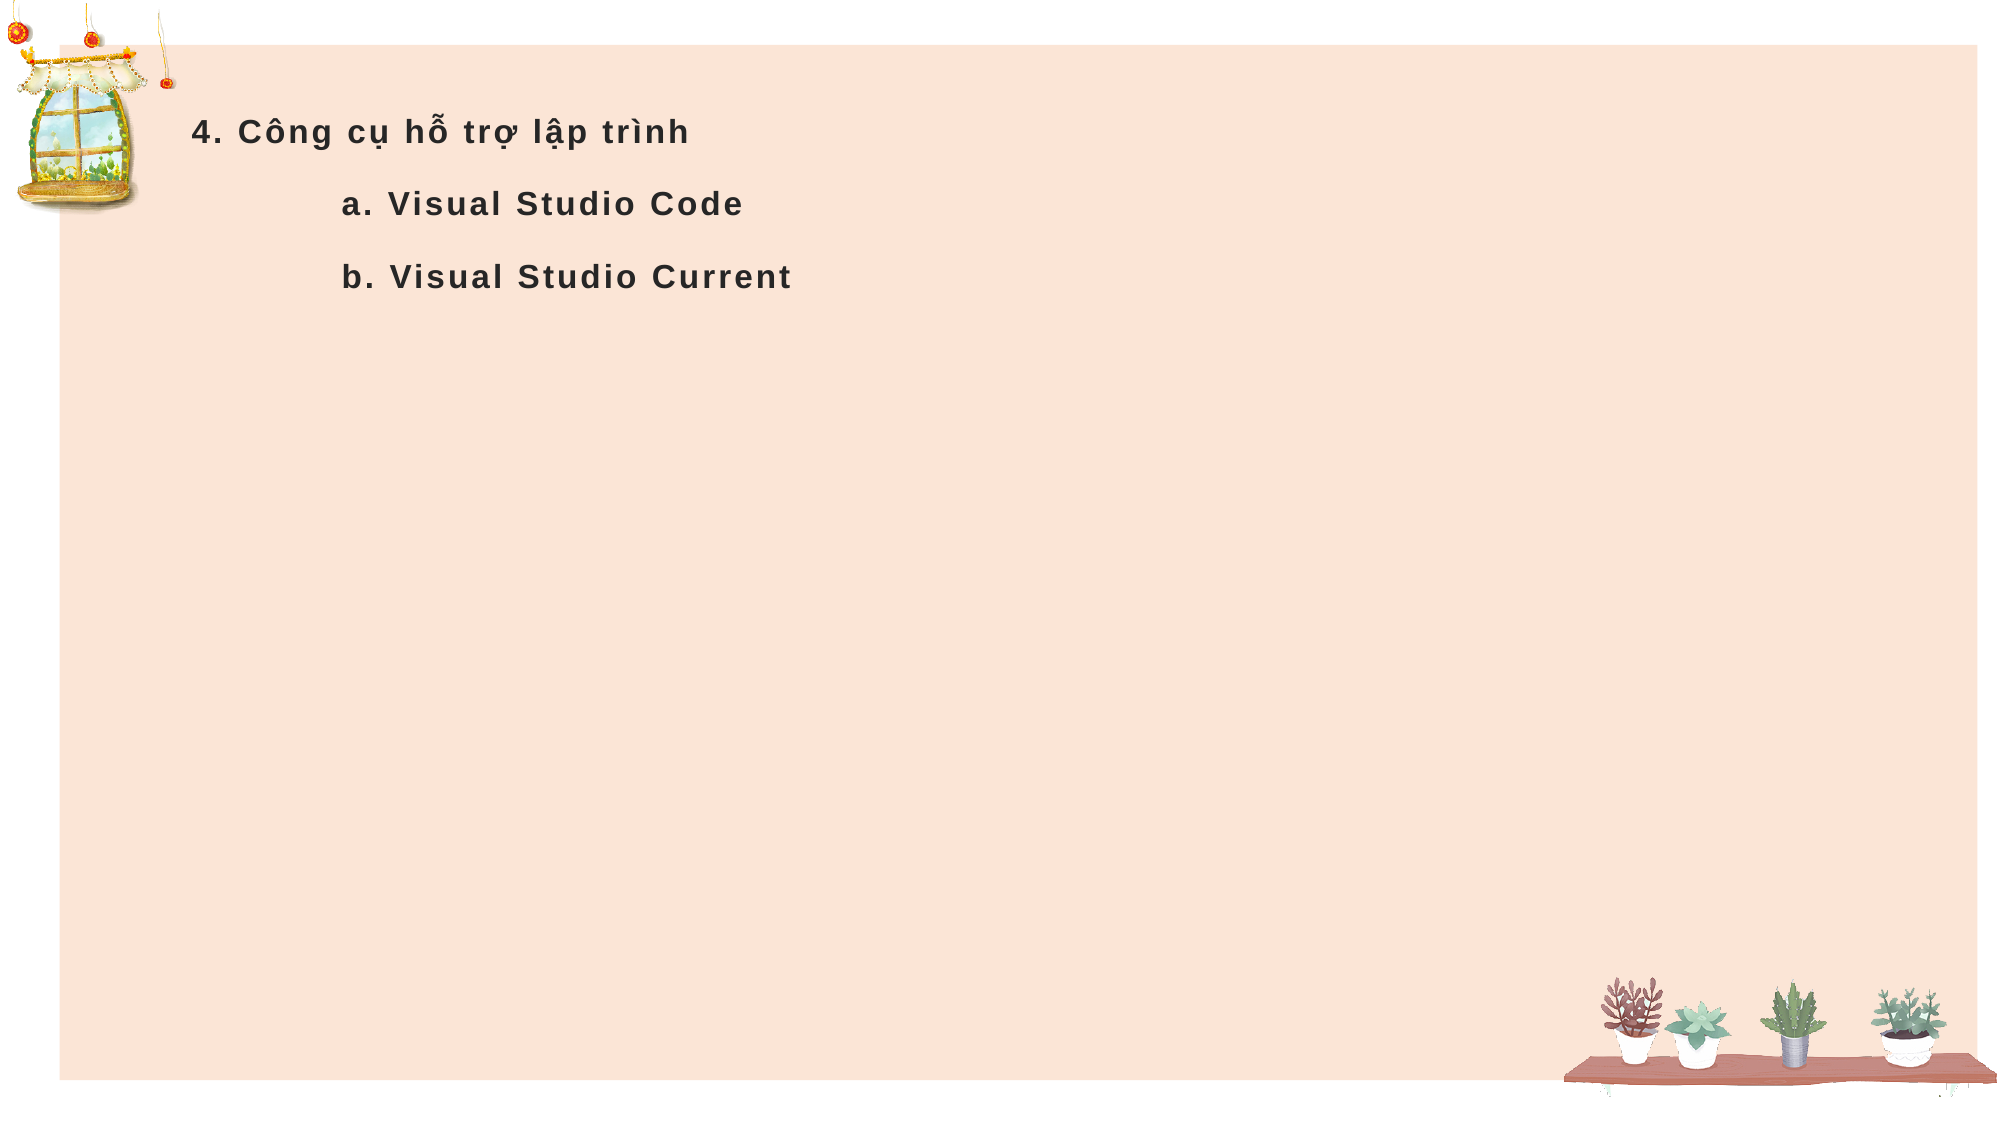

4. Công cụ hỗ trợ lập trình
	a. Visual Studio Code
	b. Visual Studio Current